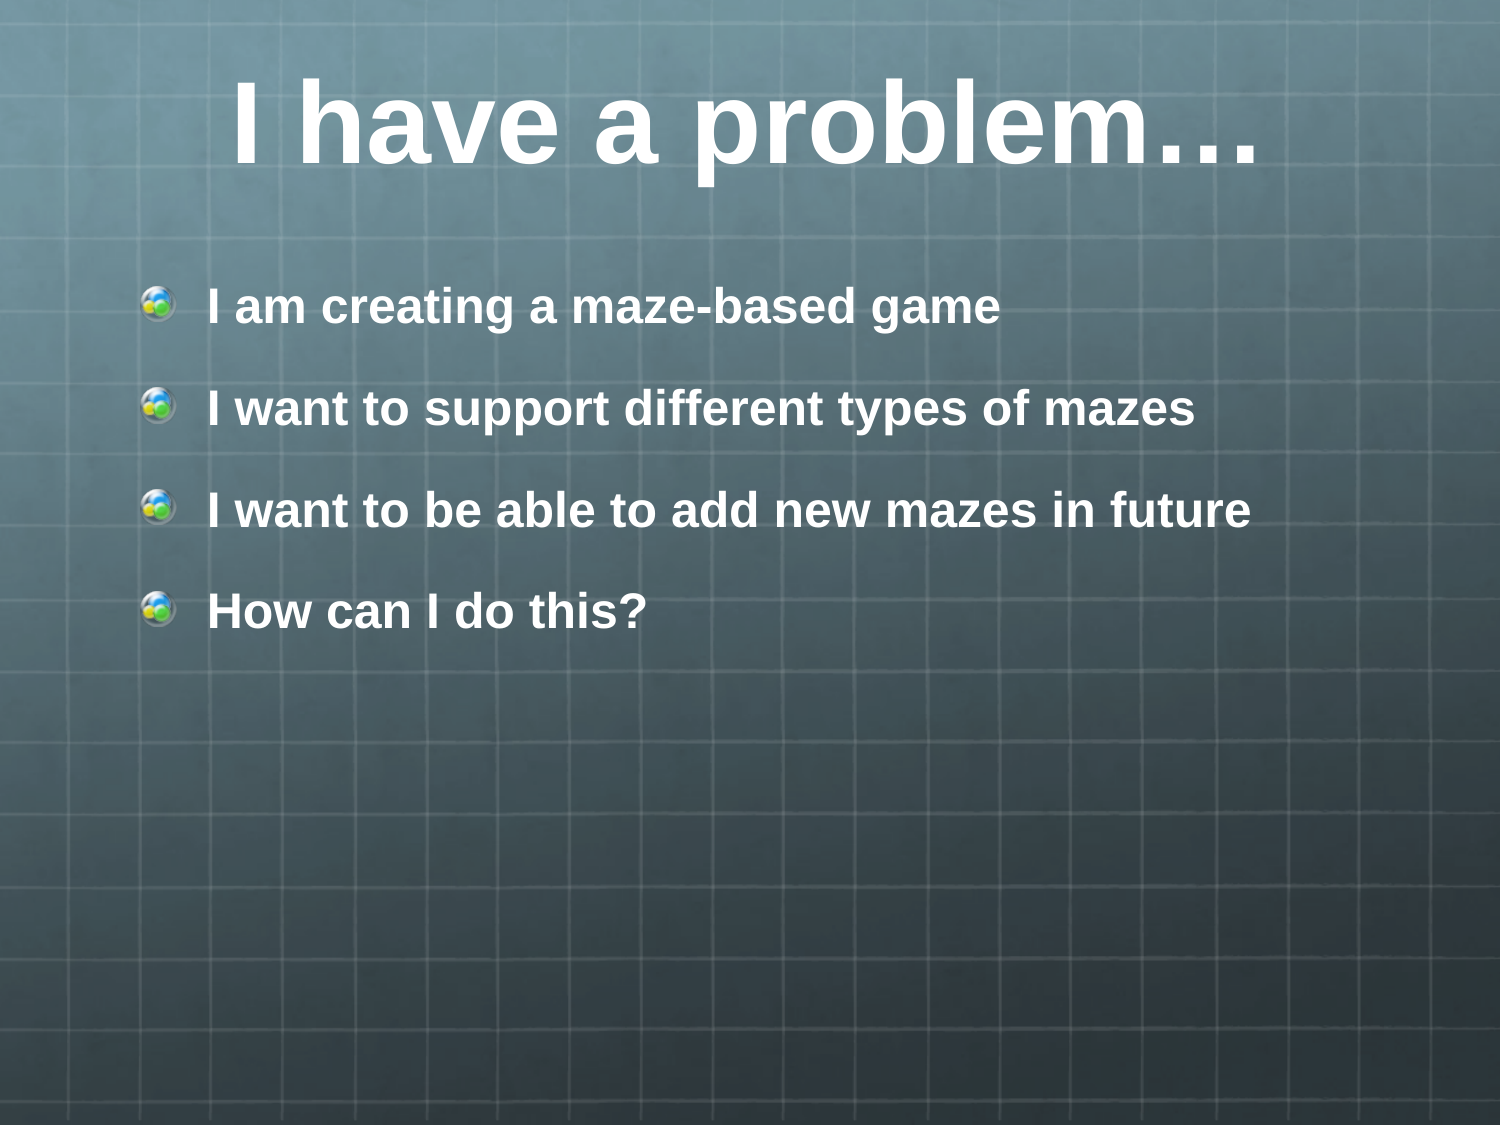

# I have a problem…
I am creating a maze-based game
I want to support different types of mazes
I want to be able to add new mazes in future
How can I do this?